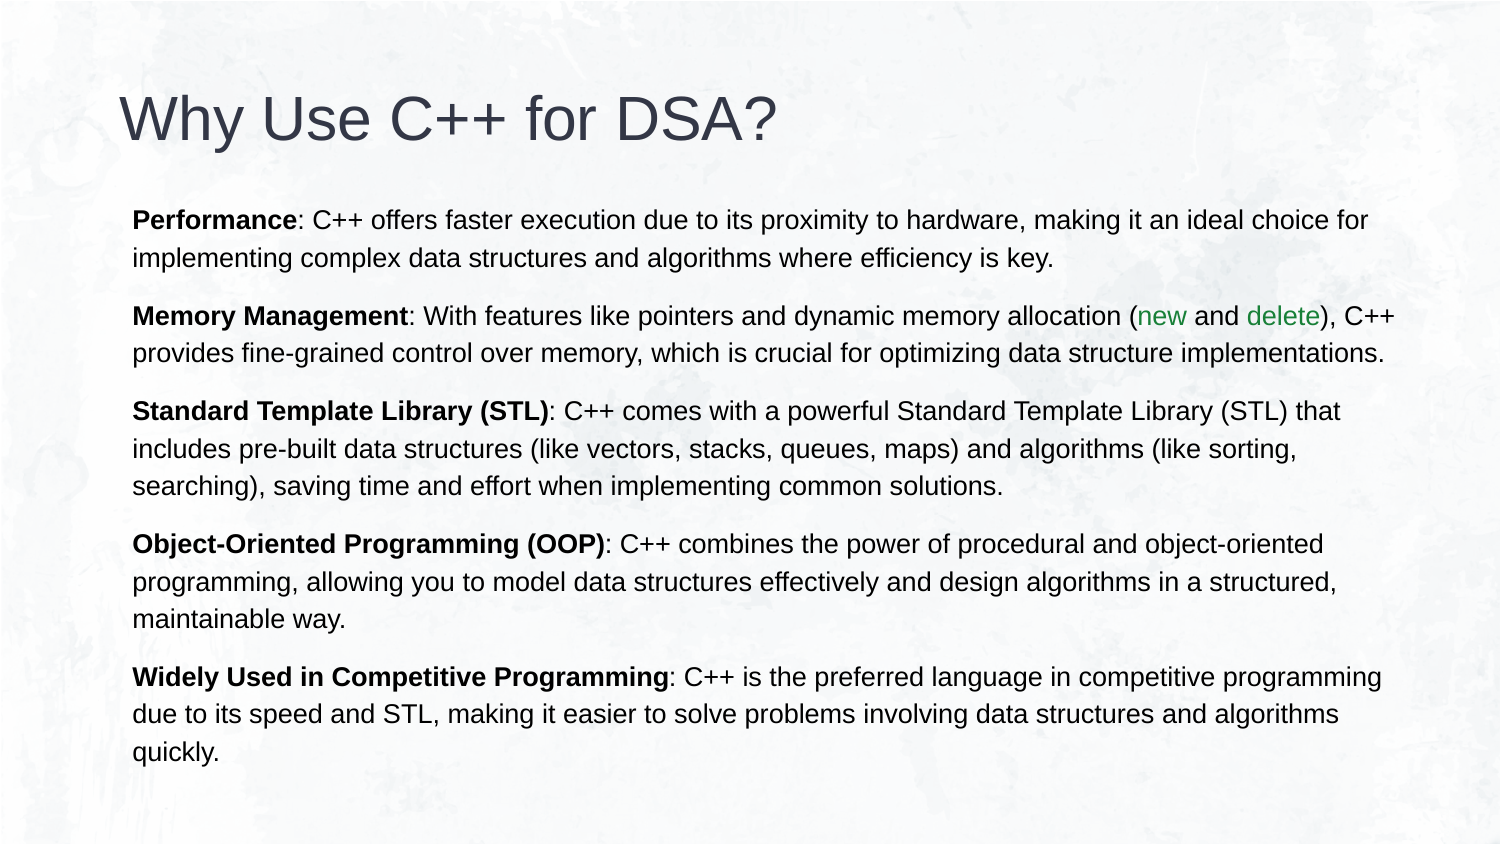

# Why Use C++ for DSA?
Performance: C++ offers faster execution due to its proximity to hardware, making it an ideal choice for implementing complex data structures and algorithms where efficiency is key.
Memory Management: With features like pointers and dynamic memory allocation (new and delete), C++ provides fine-grained control over memory, which is crucial for optimizing data structure implementations.
Standard Template Library (STL): C++ comes with a powerful Standard Template Library (STL) that includes pre-built data structures (like vectors, stacks, queues, maps) and algorithms (like sorting, searching), saving time and effort when implementing common solutions.
Object-Oriented Programming (OOP): C++ combines the power of procedural and object-oriented programming, allowing you to model data structures effectively and design algorithms in a structured, maintainable way.
Widely Used in Competitive Programming: C++ is the preferred language in competitive programming due to its speed and STL, making it easier to solve problems involving data structures and algorithms quickly.